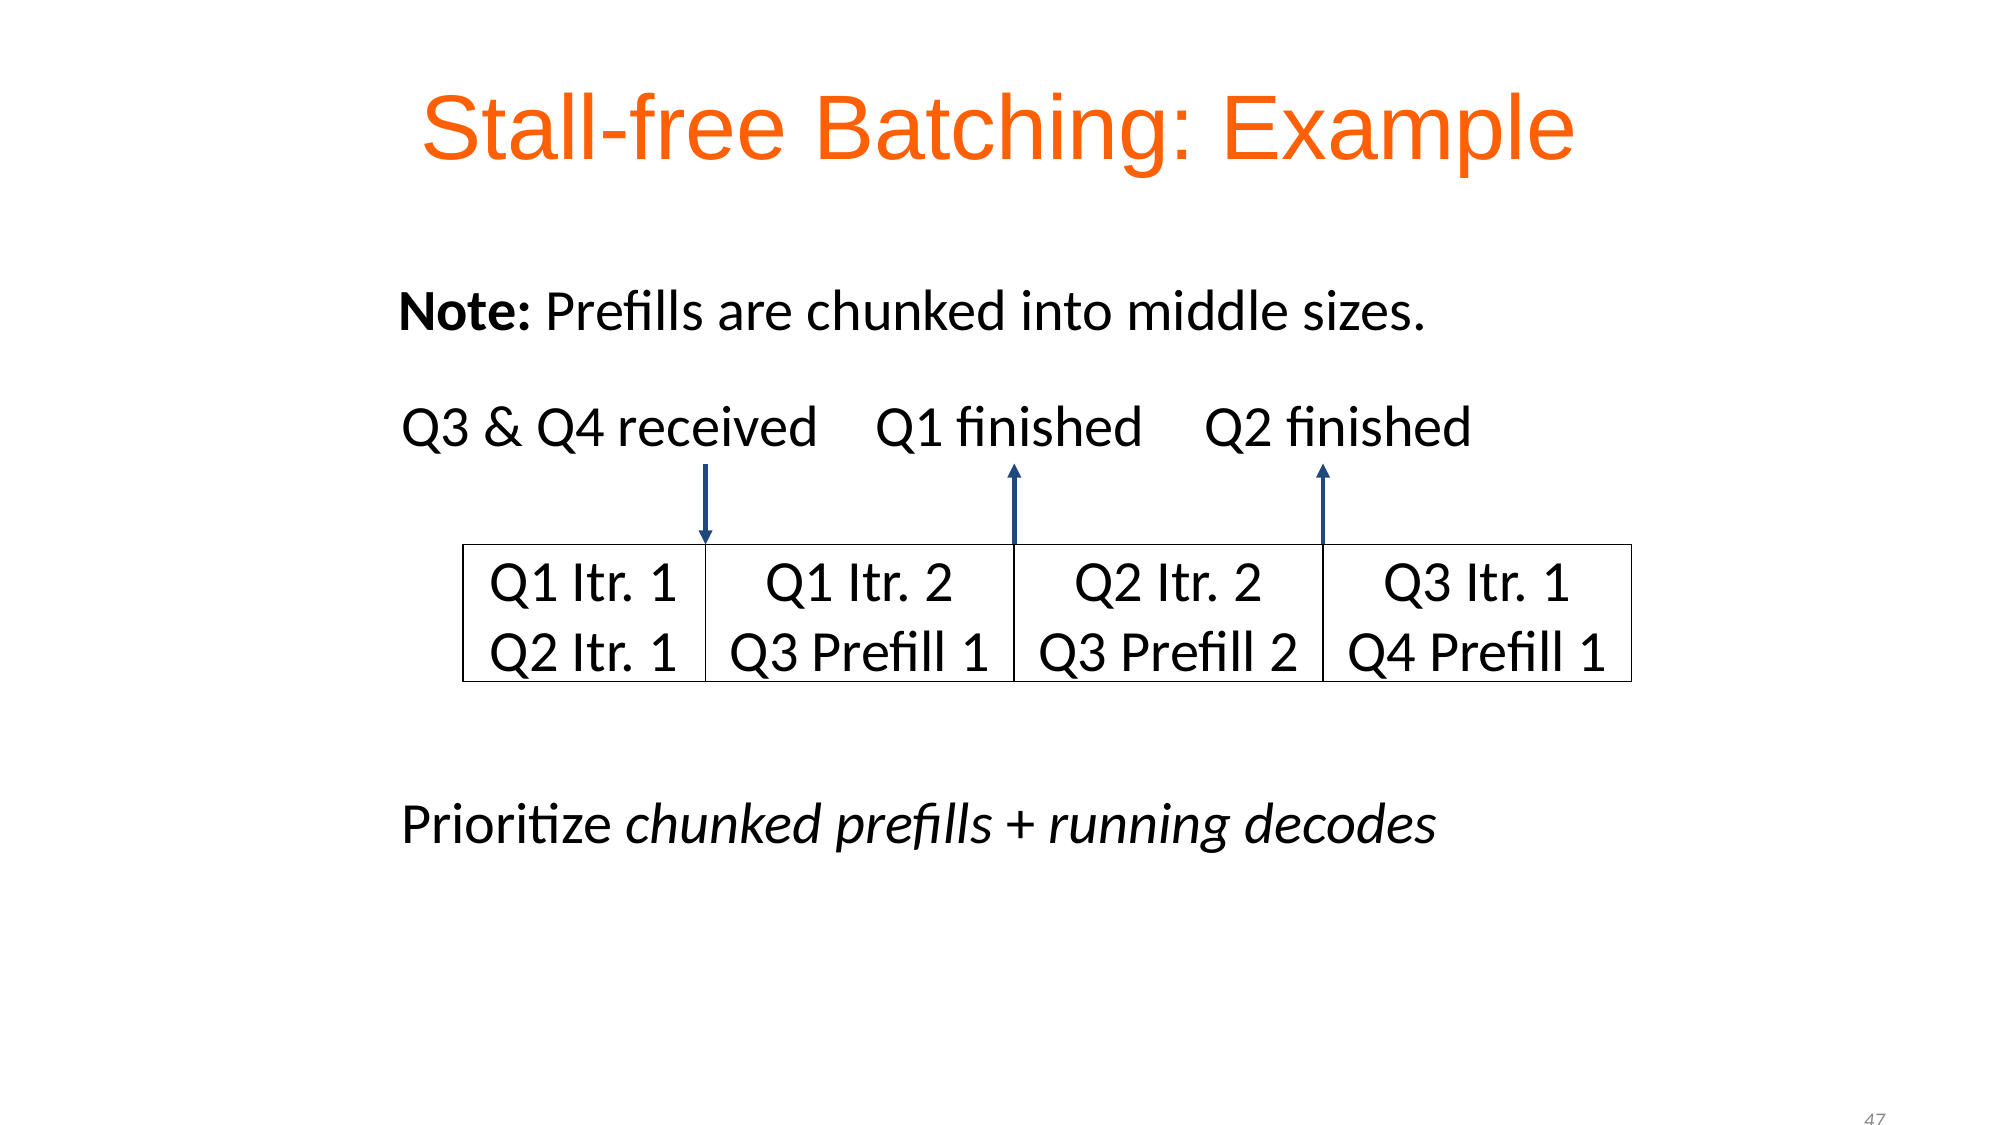

# Stall-free Batching: Example
Note: Prefills are chunked into middle sizes.
Q3 & Q4 received
Q1 finished
Q2 finished
Q1 Itr. 1
Q2 Itr. 1
Q1 Itr. 2
Q3 Prefill 1
Q2 Itr. 2
Q3 Prefill 2
Q3 Itr. 1
Q4 Prefill 1
Prioritize chunked prefills + running decodes
47